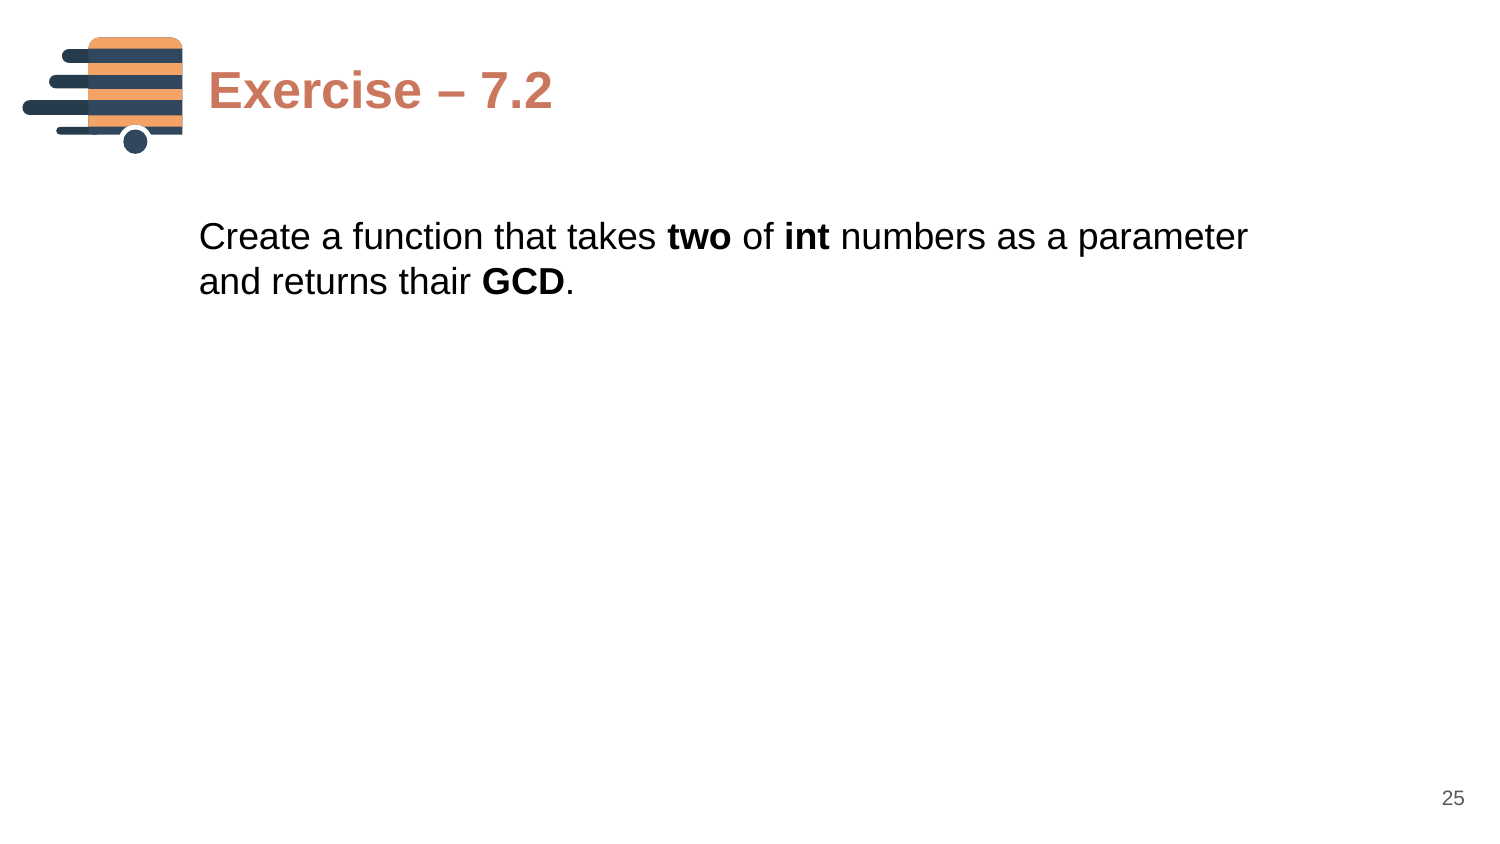

Exercise – 7.2

Create a function that takes two of int numbers as a parameter and returns thair GCD.

25